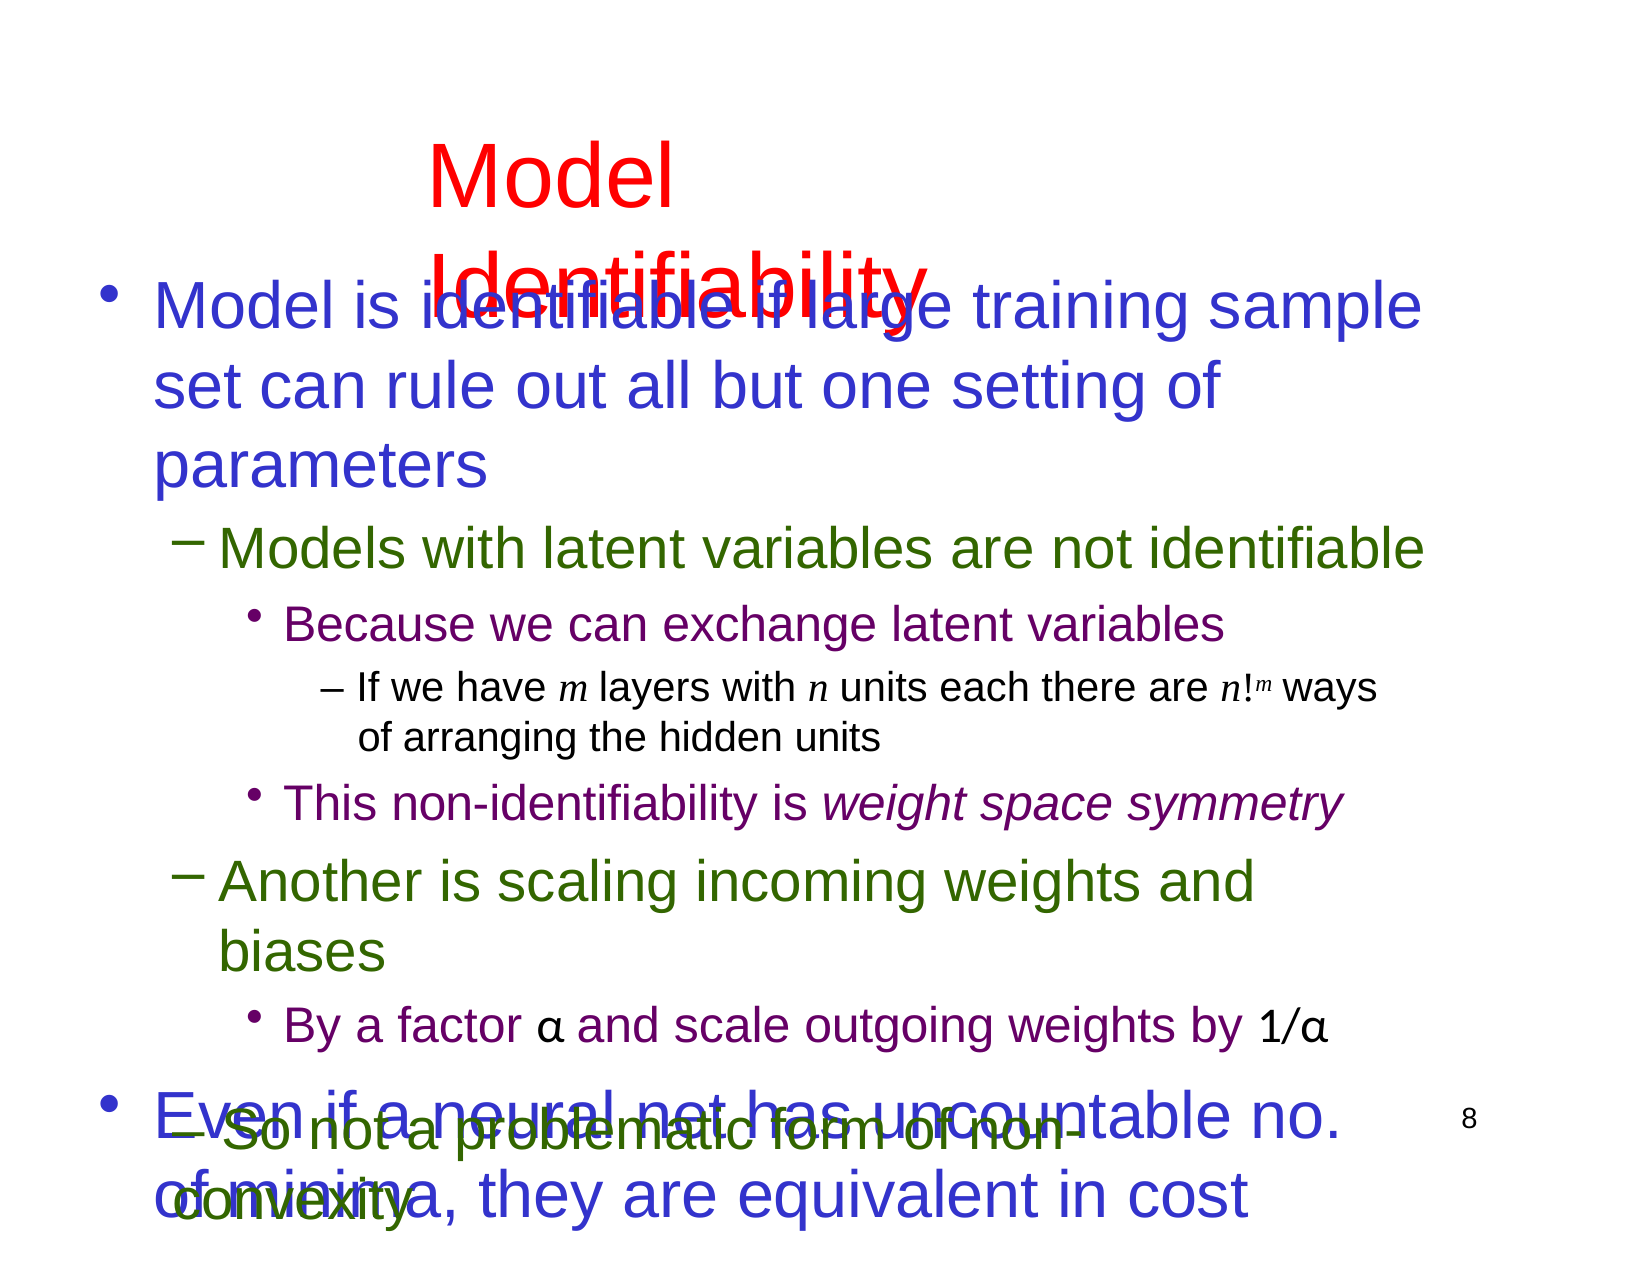

# Model Identifiability
Model is identifiable if large training sample set can rule out all but one setting of	parameters
Models with latent variables are not identifiable
Because we can exchange latent variables
– If we have m layers with n units each there are n!m ways of arranging the hidden units
This non-identifiability is weight space symmetry
Another is scaling incoming weights and biases
By a factor α and scale outgoing weights by 1/α
Even if a neural net has uncountable no. of minima, they are equivalent in cost
– So not a problematic form of non-convexity
8